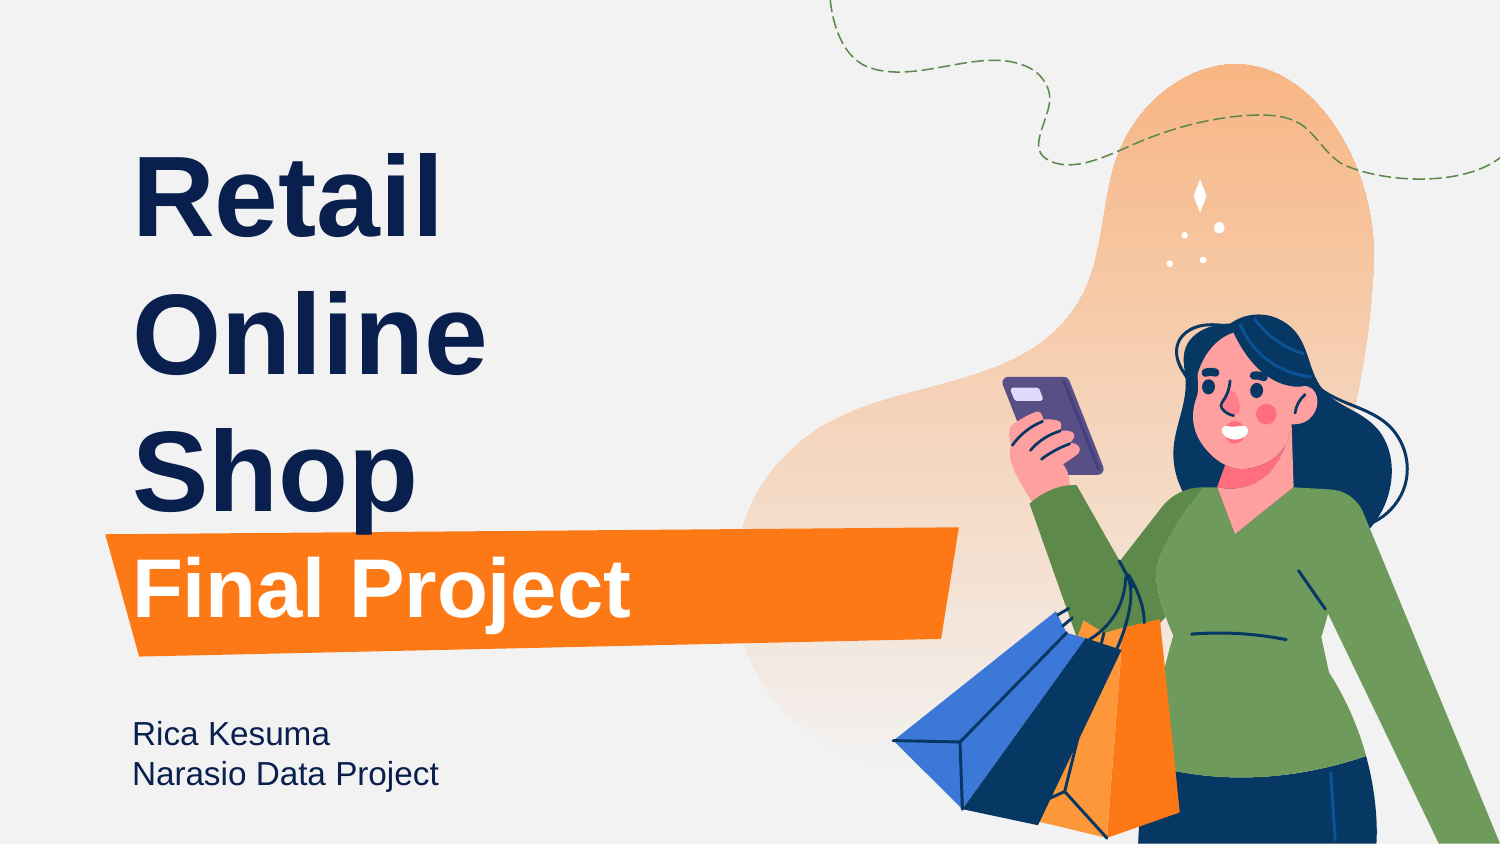

# Retail Online Shop Final Project

Rica Kesuma
Narasio Data Project